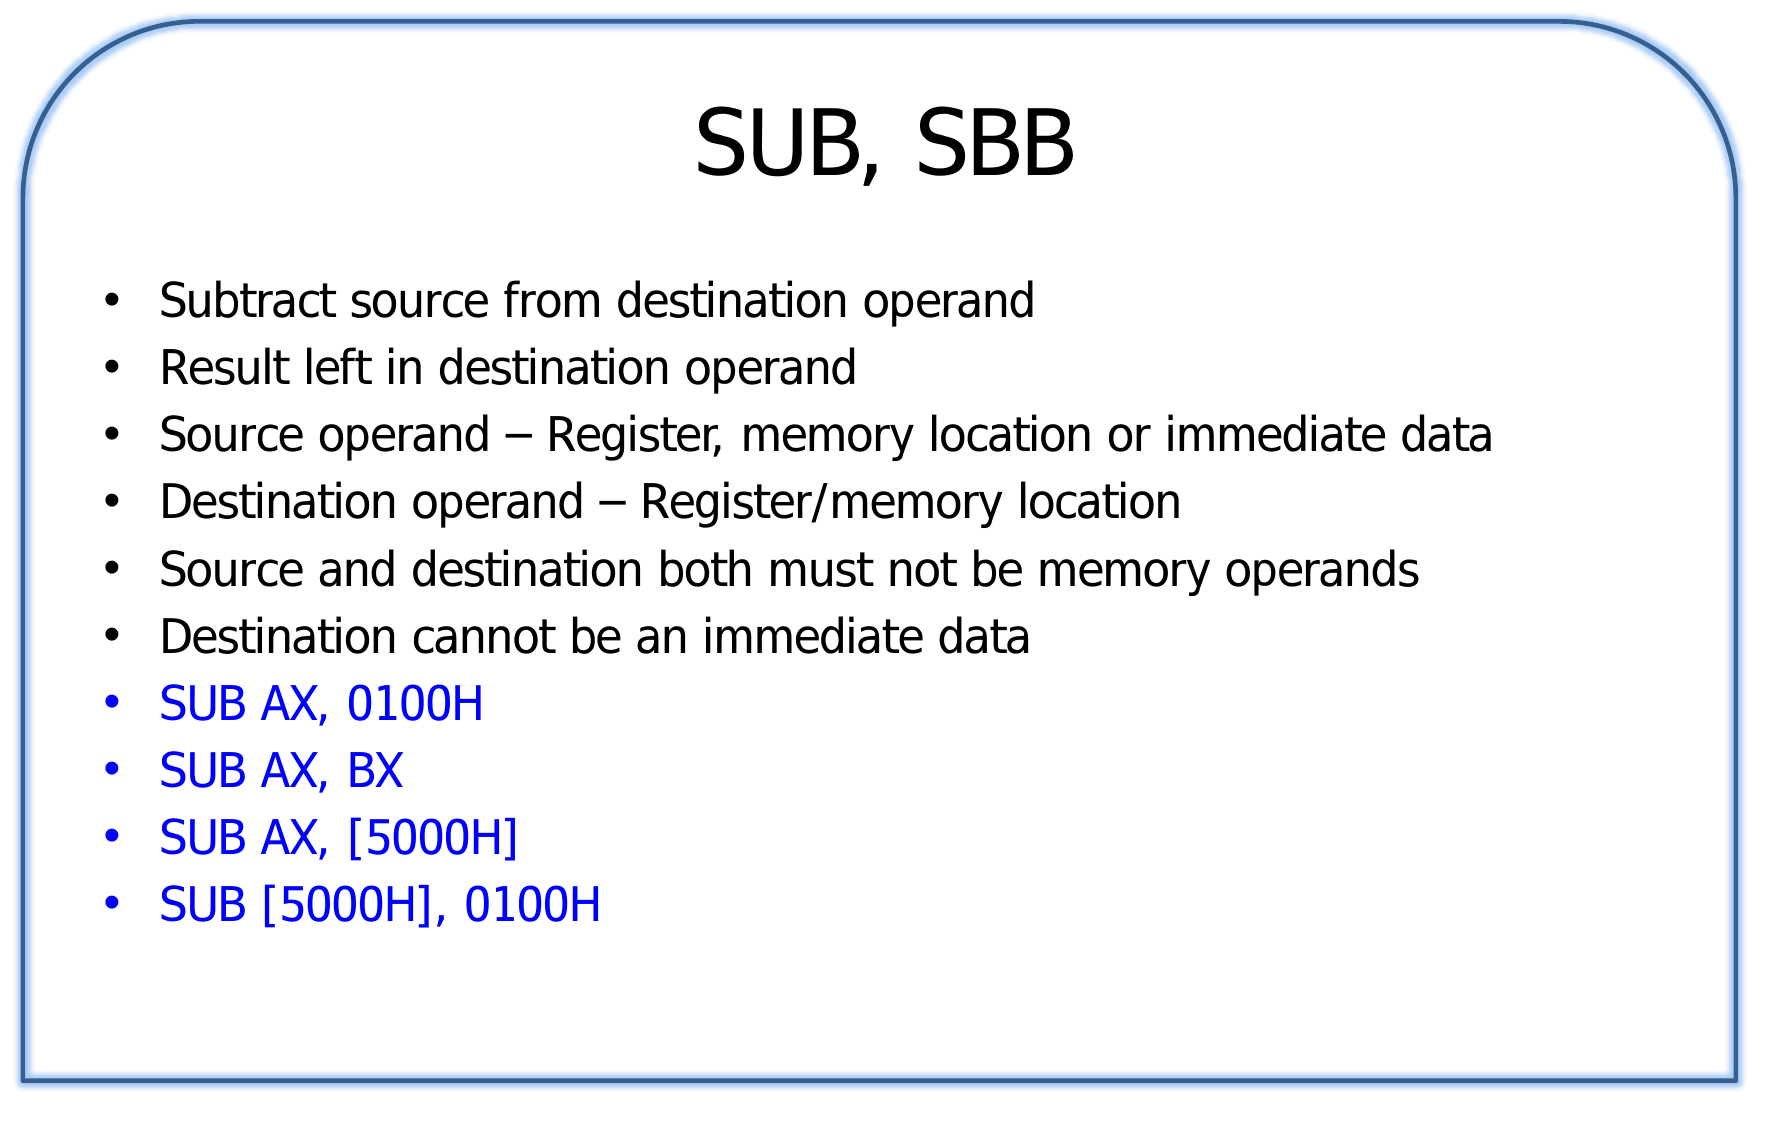

# SUB, SBB
Subtract source from destination operand
Result left in destination operand
Source operand – Register, memory location or immediate data
Destination operand – Register/memory location
Source and destination both must not be memory operands
Destination cannot be an immediate data
SUB AX, 0100H
SUB AX, BX
SUB AX, [5000H]
SUB [5000H], 0100H